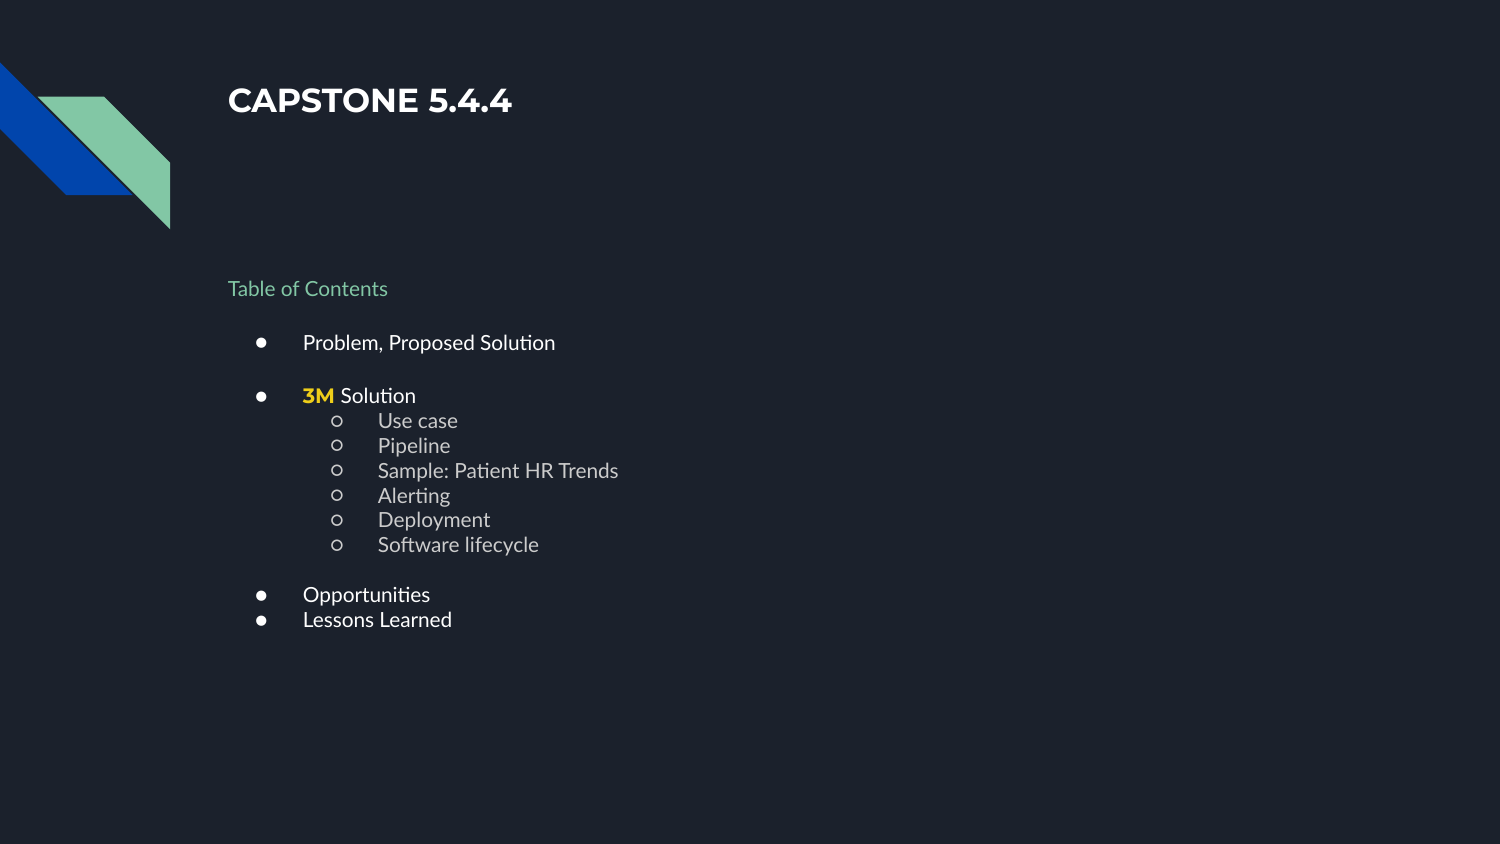

# CAPSTONE 5.4.4
Table of Contents
Problem, Proposed Solution
3M Solution
Use case
Pipeline
Sample: Patient HR Trends
Alerting
Deployment
Software lifecycle

Opportunities
Lessons Learned